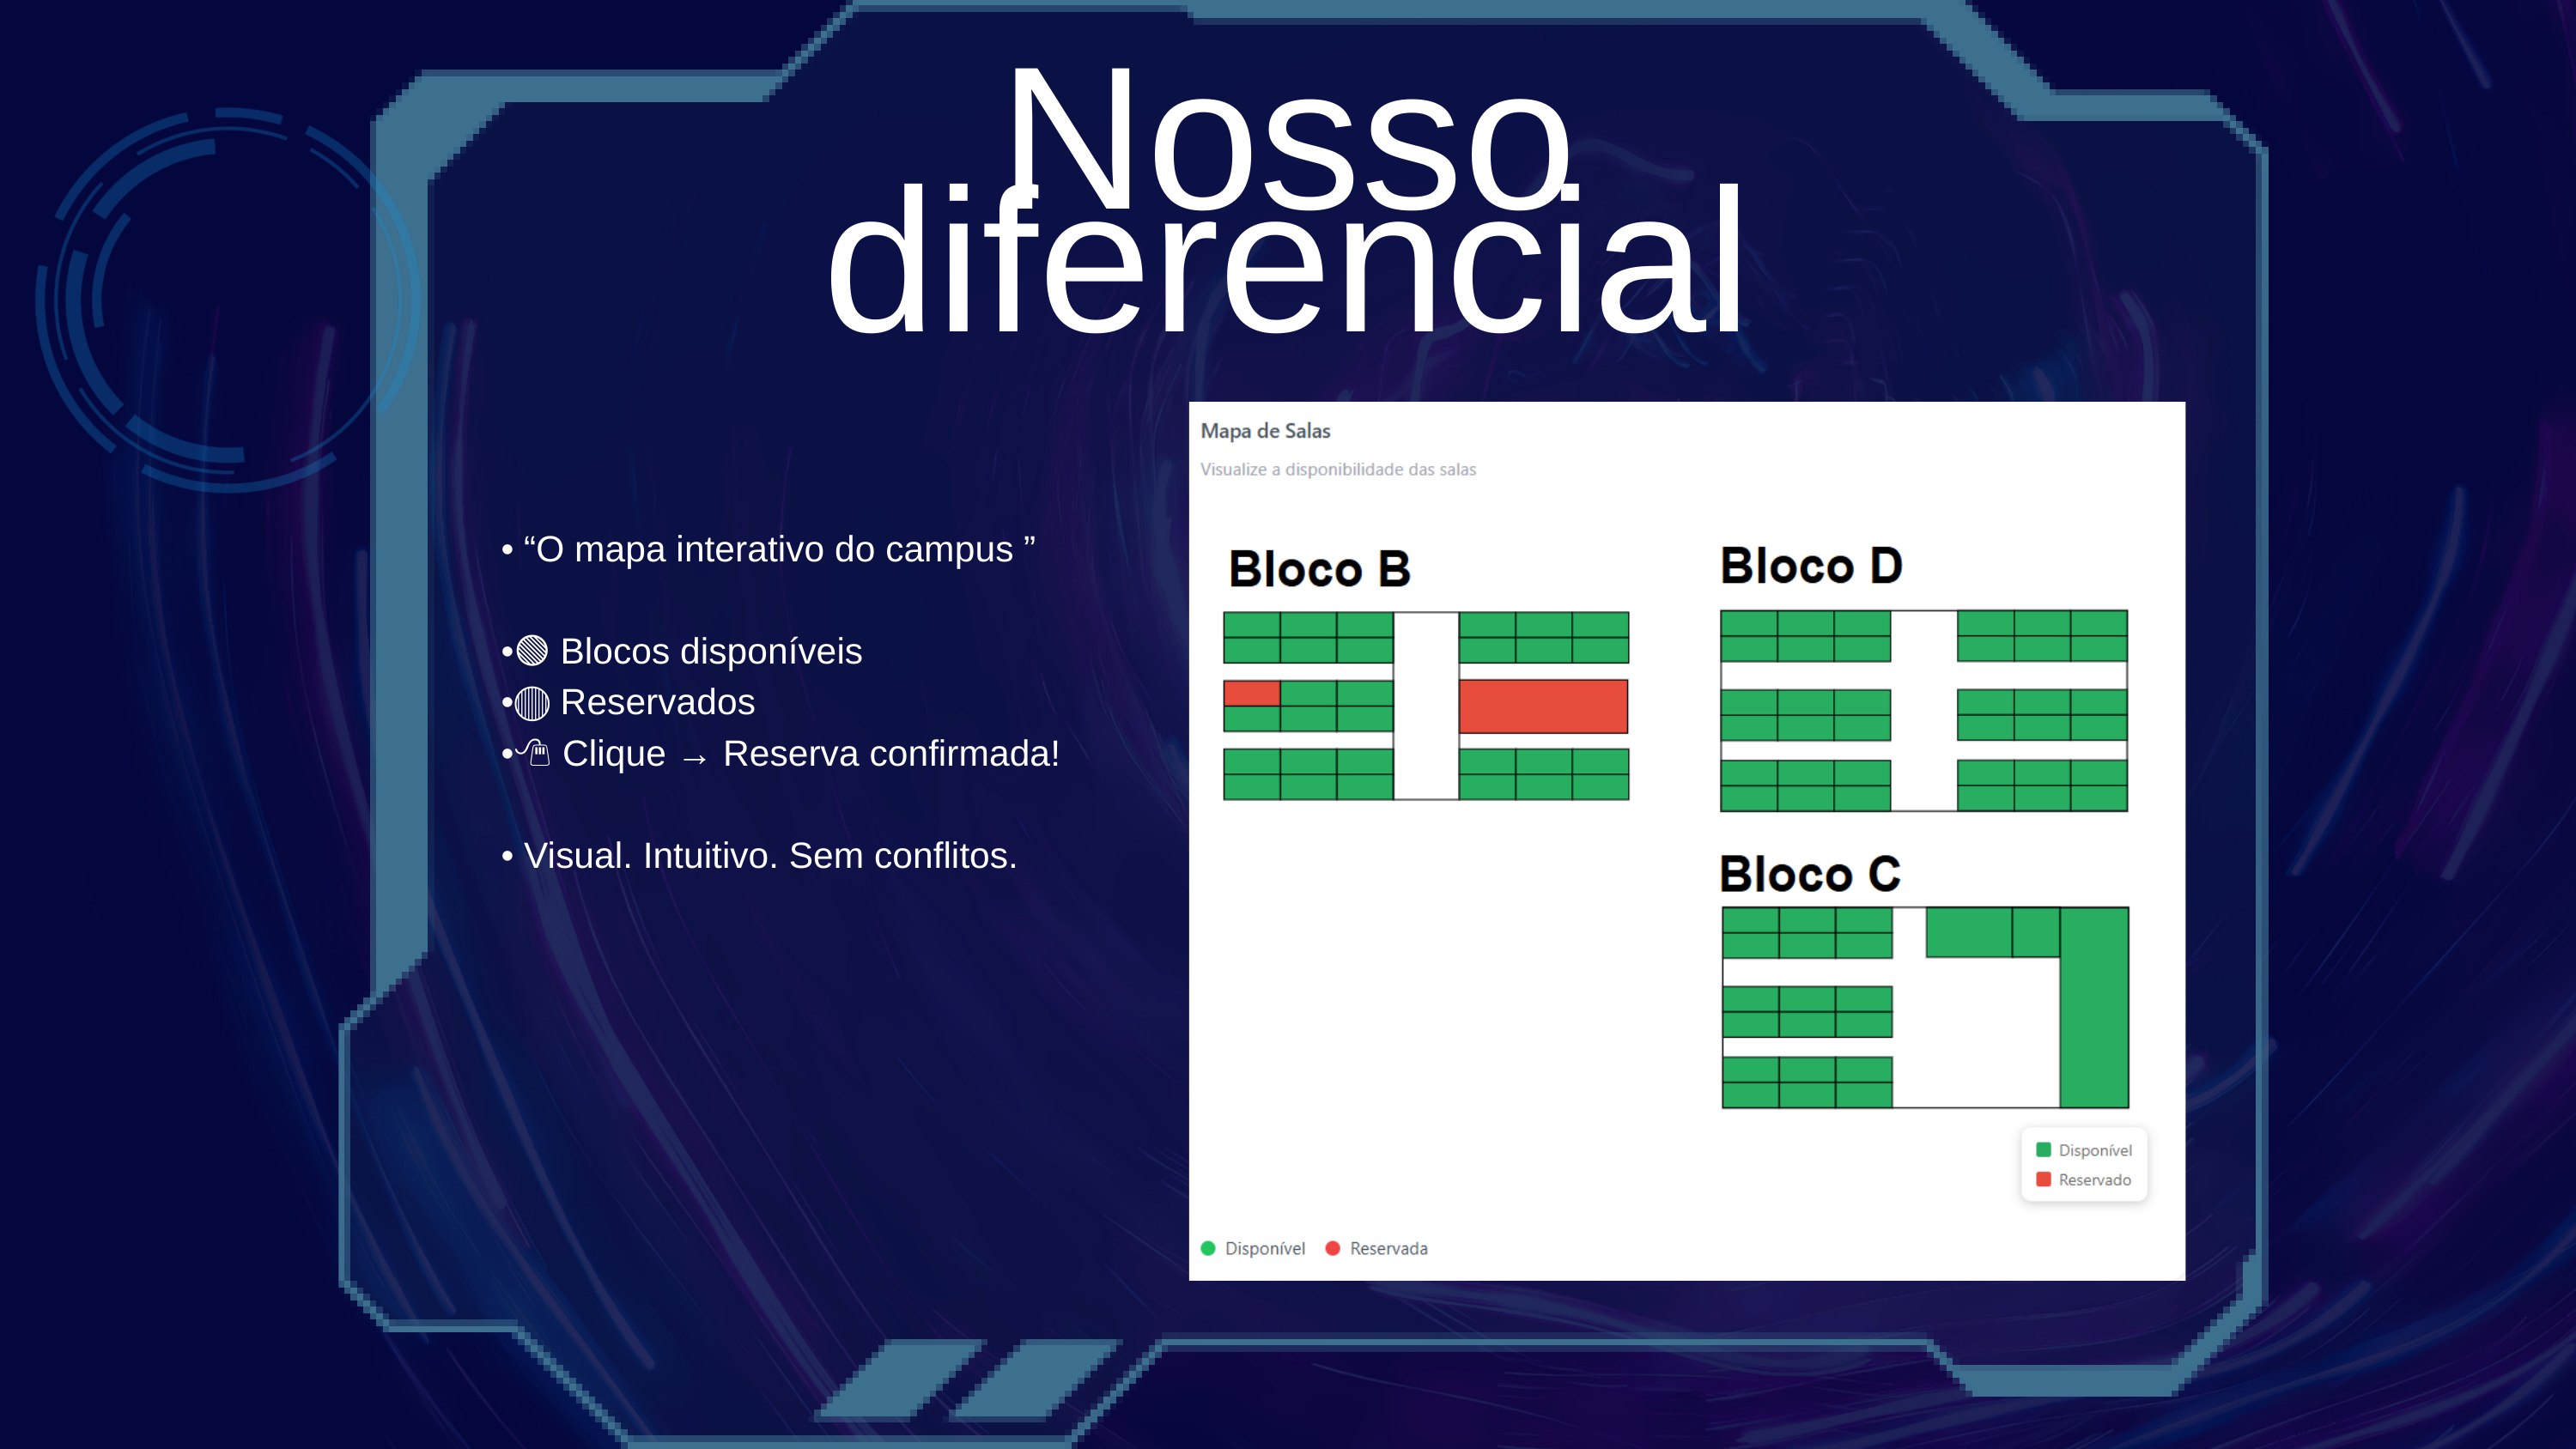

Nosso diferencial

• “O mapa interativo do campus ”

•🟢 Blocos disponíveis
•🔴 Reservados
•🖱️ Clique → Reserva confirmada!

• Visual. Intuitivo. Sem conflitos.